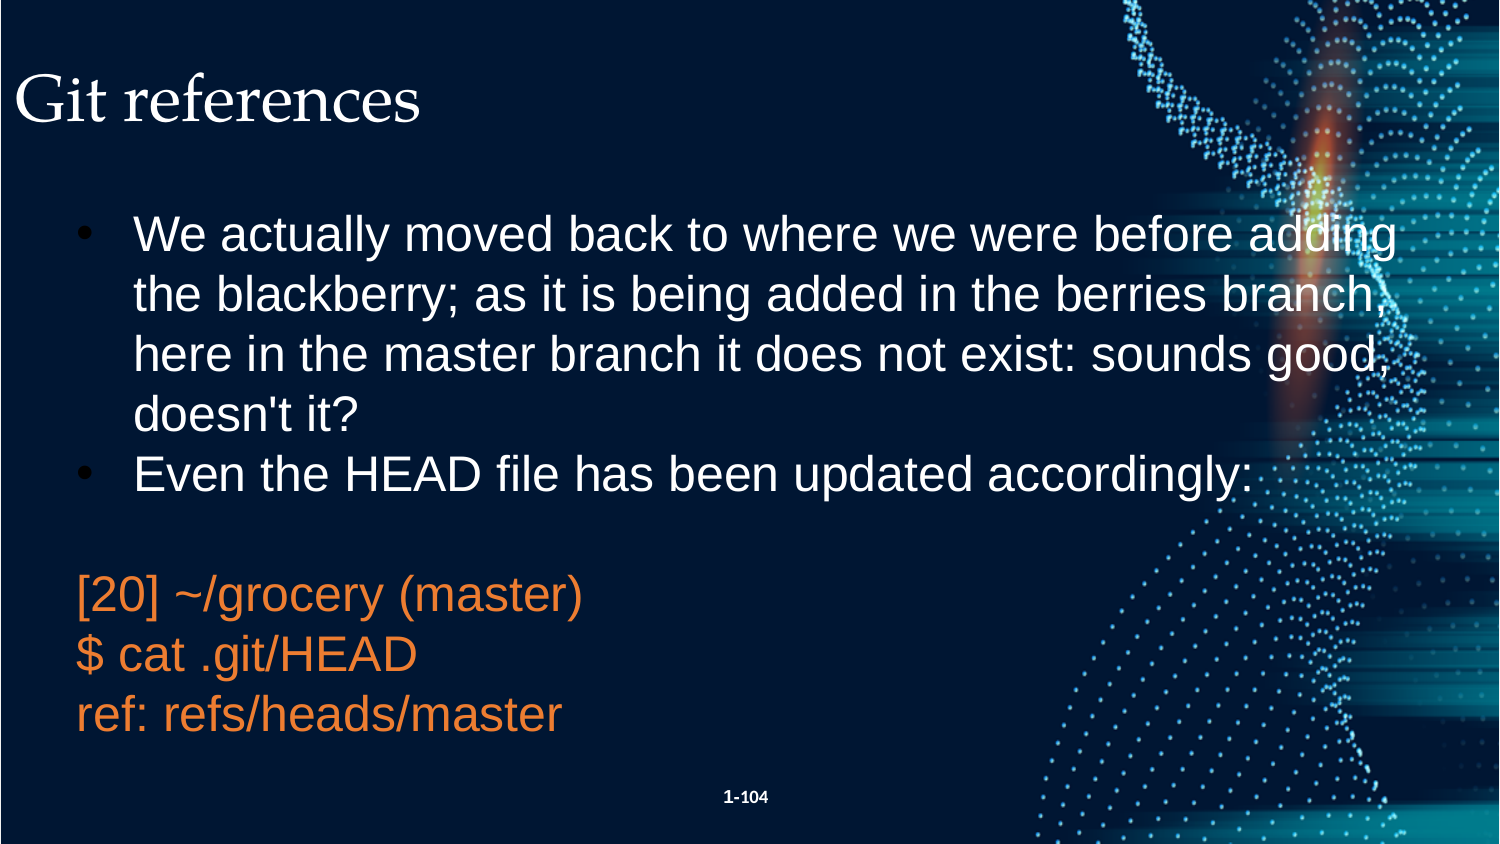

Git references
We actually moved back to where we were before adding the blackberry; as it is being added in the berries branch, here in the master branch it does not exist: sounds good, doesn't it?
Even the HEAD file has been updated accordingly:

[20] ~/grocery (master)
$ cat .git/HEAD
ref: refs/heads/master
1-104